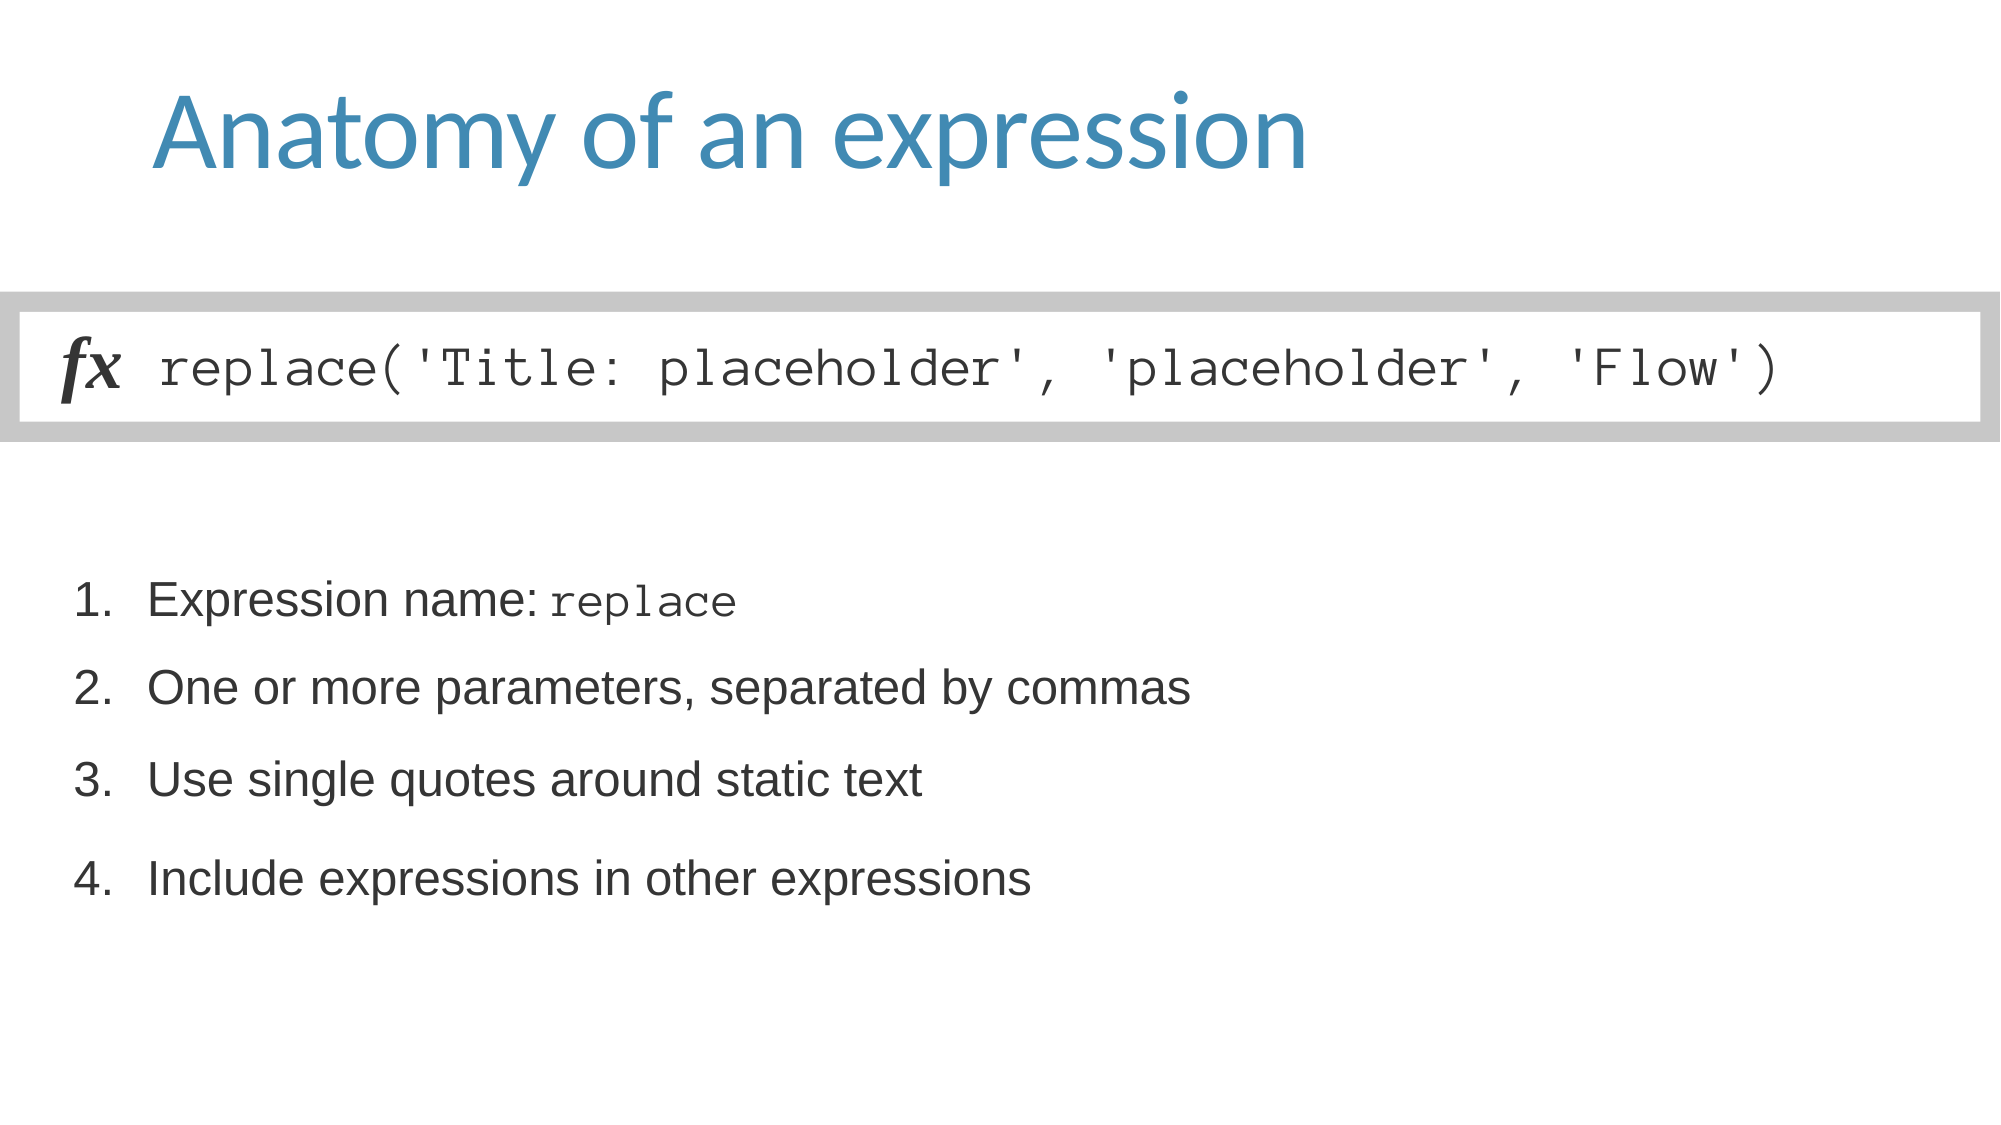

Anatomy of an expression

fx

replace('Title: placeholder', 'placeholder', 'Flow')
Expression name: replace
One or more parameters, separated by commas
Use single quotes around static text
Include expressions in other expressions